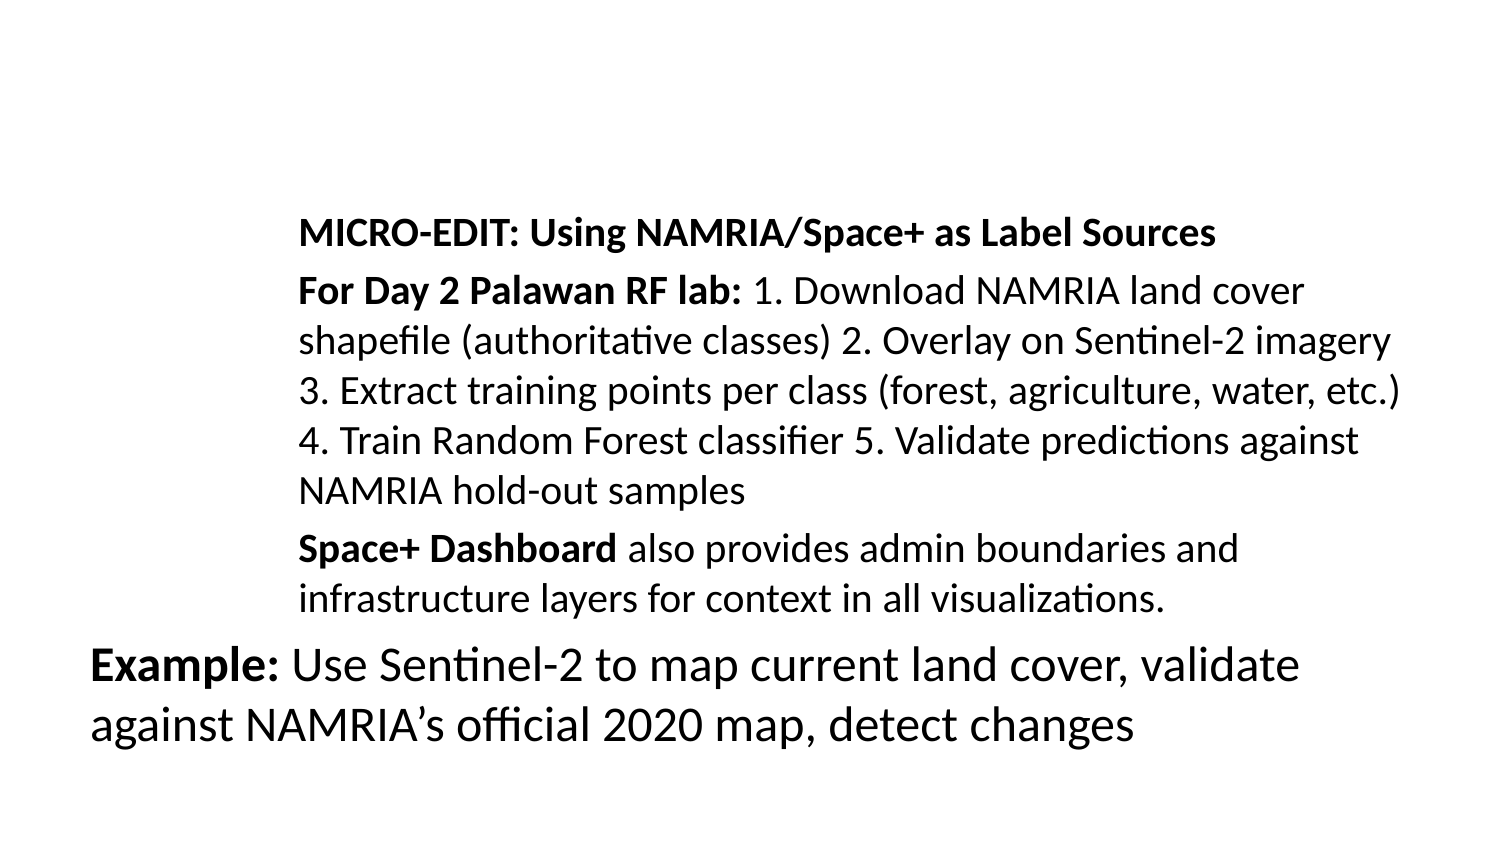

MICRO-EDIT: Using NAMRIA/Space+ as Label Sources
For Day 2 Palawan RF lab: 1. Download NAMRIA land cover shapefile (authoritative classes) 2. Overlay on Sentinel-2 imagery 3. Extract training points per class (forest, agriculture, water, etc.) 4. Train Random Forest classifier 5. Validate predictions against NAMRIA hold-out samples
Space+ Dashboard also provides admin boundaries and infrastructure layers for context in all visualizations.
Example: Use Sentinel-2 to map current land cover, validate against NAMRIA’s official 2020 map, detect changes